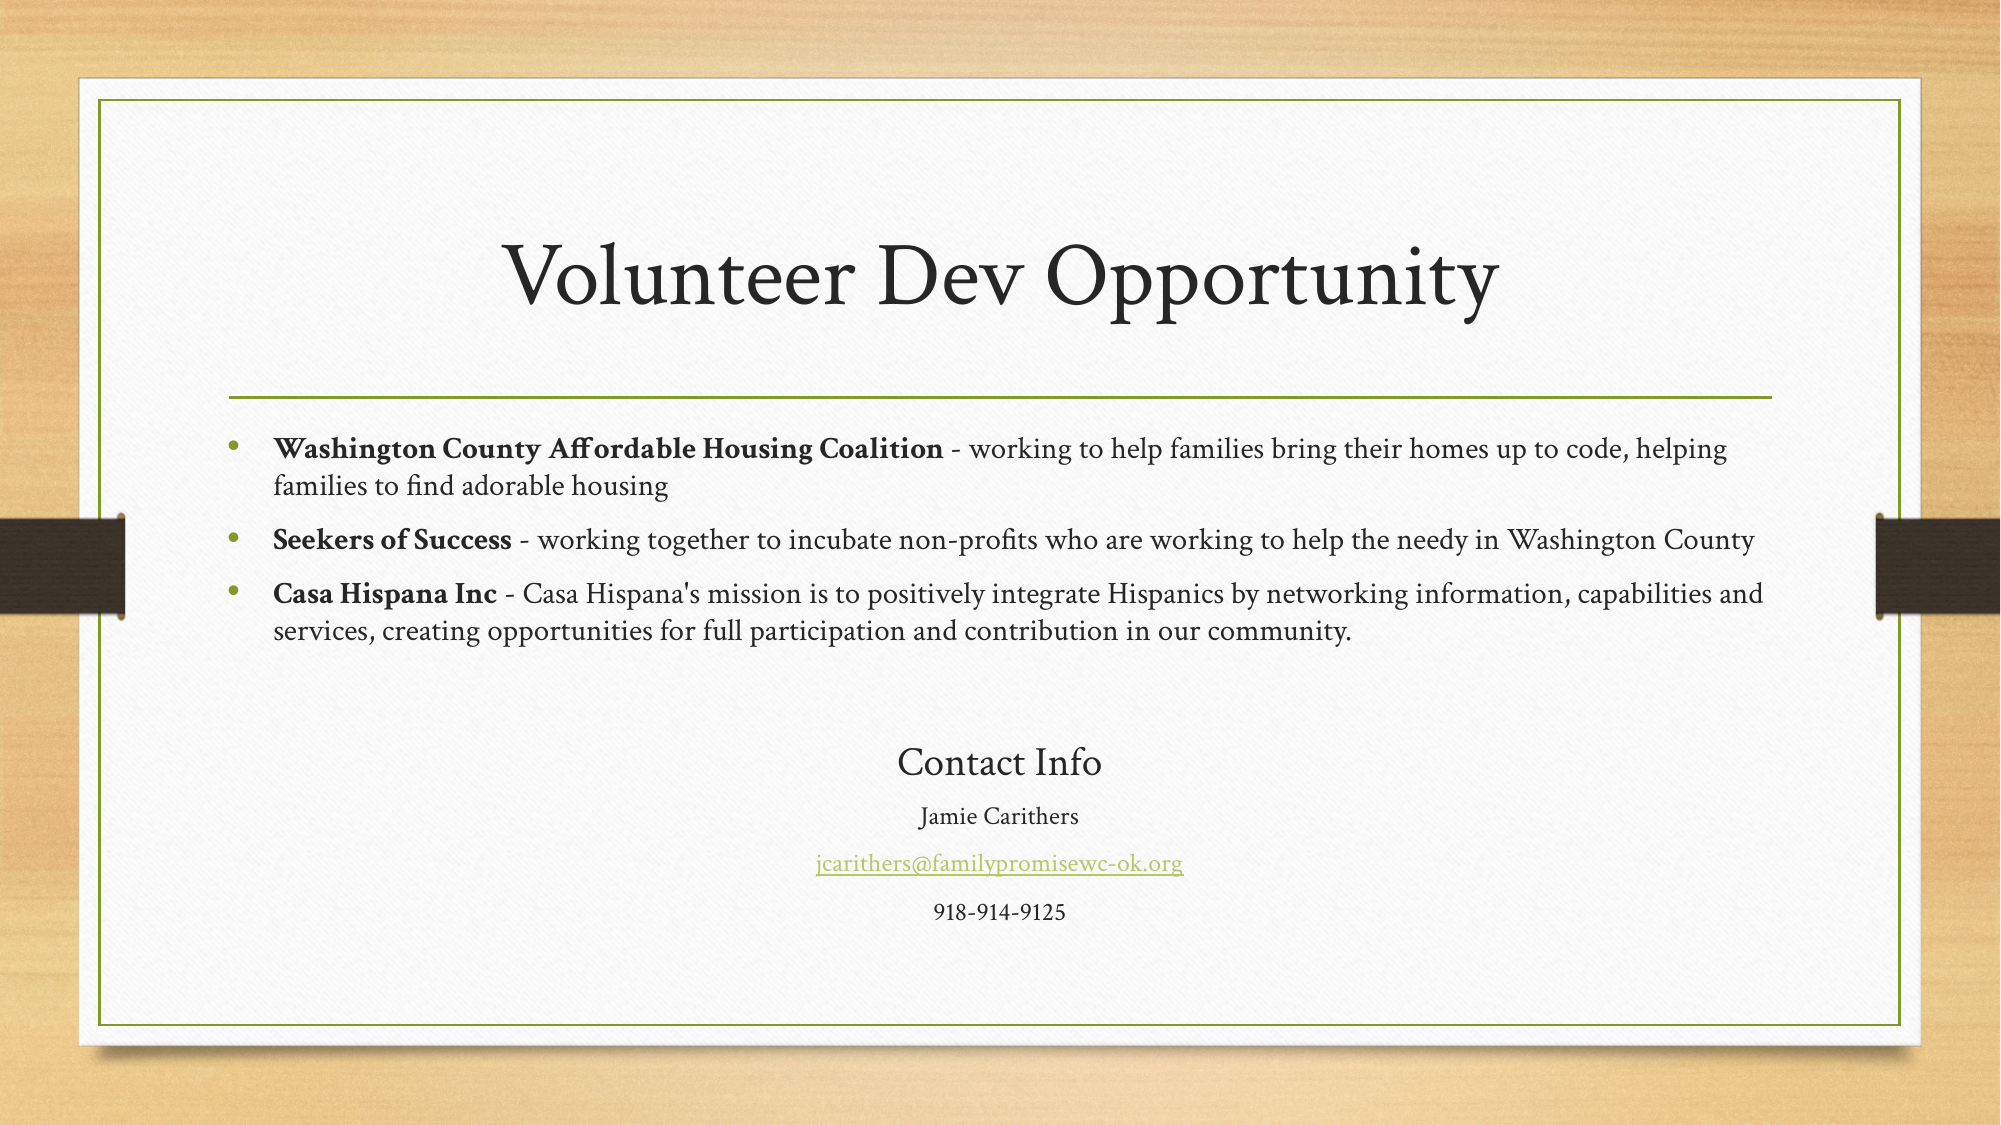

# Volunteer Dev Opportunity
Washington County Affordable Housing Coalition - working to help families bring their homes up to code, helping families to find adorable housing
Seekers of Success - working together to incubate non-profits who are working to help the needy in Washington County
Casa Hispana Inc - Casa Hispana's mission is to positively integrate Hispanics by networking information, capabilities and services, creating opportunities for full participation and contribution in our community.

Contact Info
Jamie Carithers
jcarithers@familypromisewc-ok.org
918-914-9125